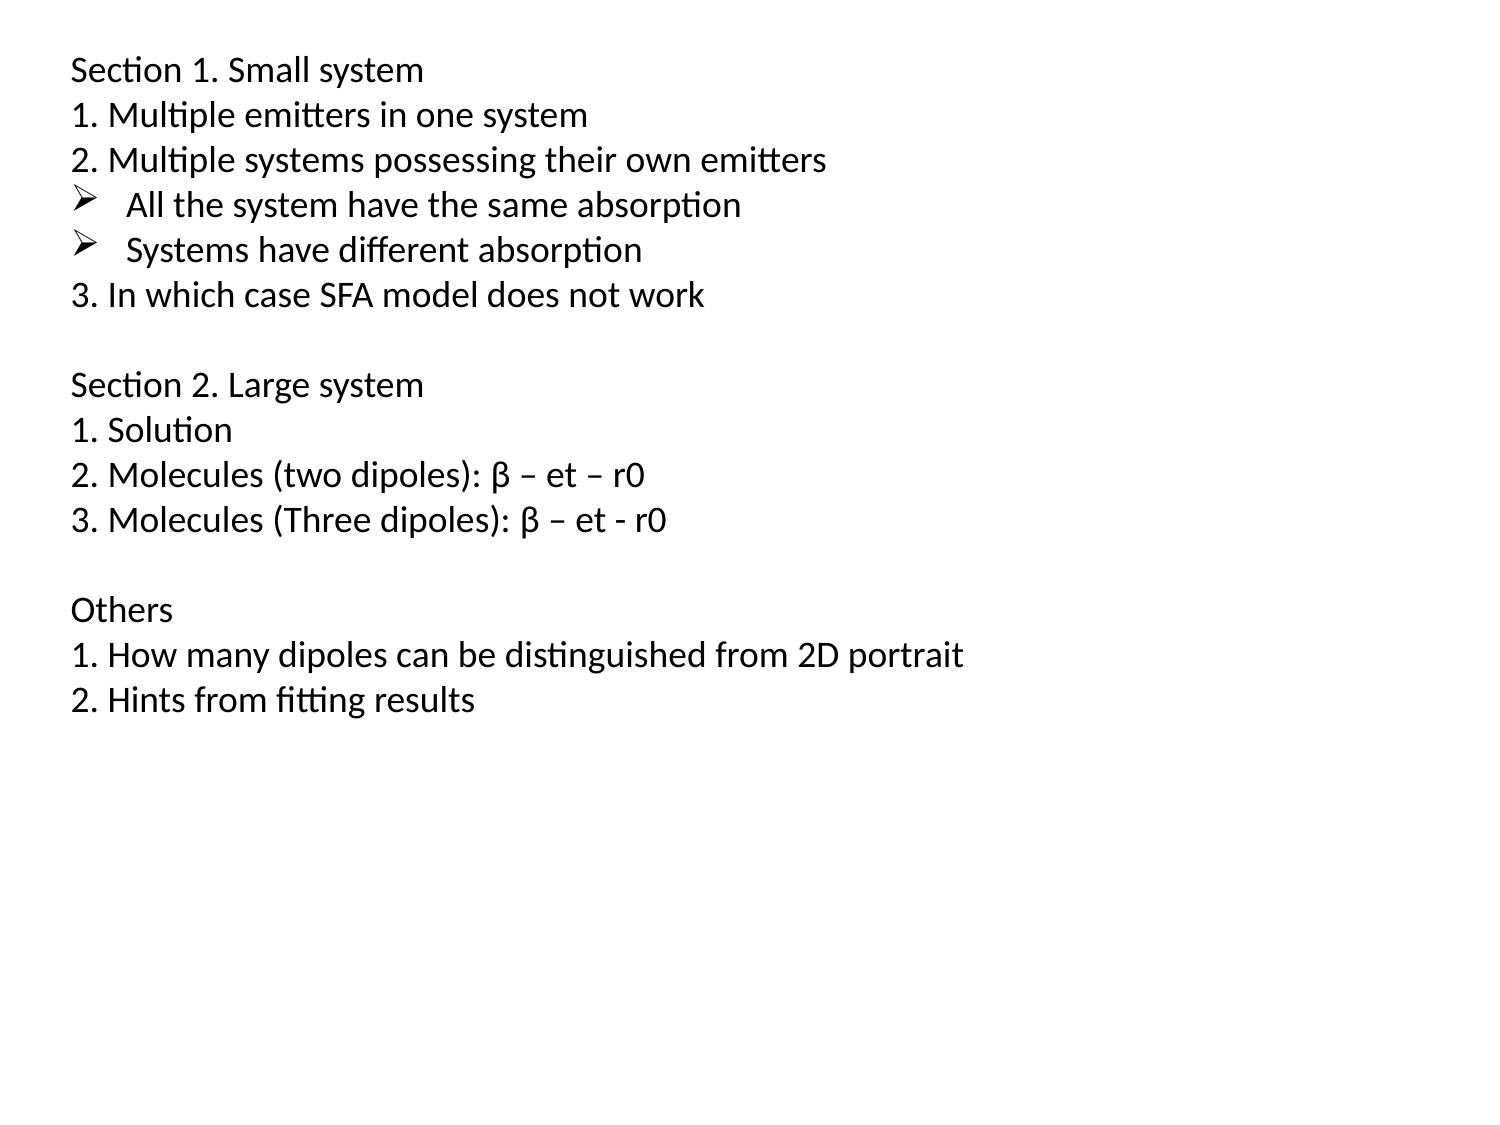

Section 1. Small system
1. Multiple emitters in one system
2. Multiple systems possessing their own emitters
 All the system have the same absorption
 Systems have different absorption
3. In which case SFA model does not work

Section 2. Large system
1. Solution
2. Molecules (two dipoles): β – et – r0
3. Molecules (Three dipoles): β – et - r0

Others
1. How many dipoles can be distinguished from 2D portrait
2. Hints from fitting results